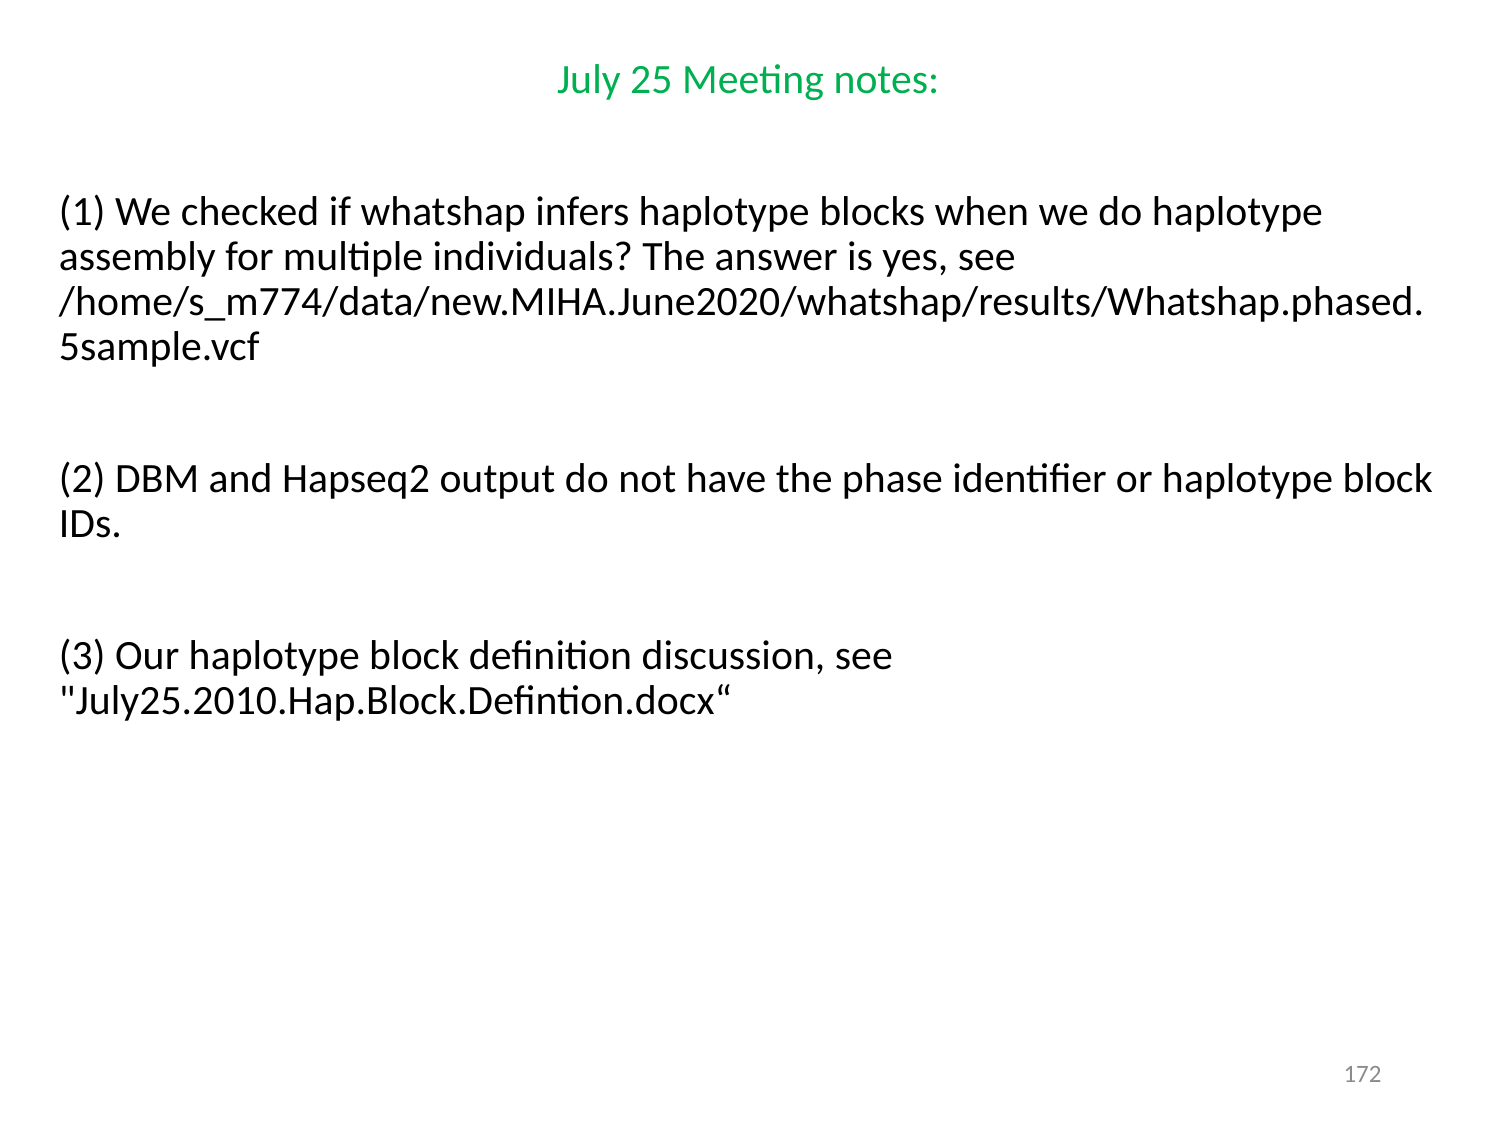

July 25 Meeting notes:

(1) We checked if whatshap infers haplotype blocks when we do haplotype assembly for multiple individuals? The answer is yes, see /home/s_m774/data/new.MIHA.June2020/whatshap/results/Whatshap.phased.5sample.vcf

(2) DBM and Hapseq2 output do not have the phase identifier or haplotype block IDs.

(3) Our haplotype block definition discussion, see "July25.2010.Hap.Block.Defintion.docx“

172